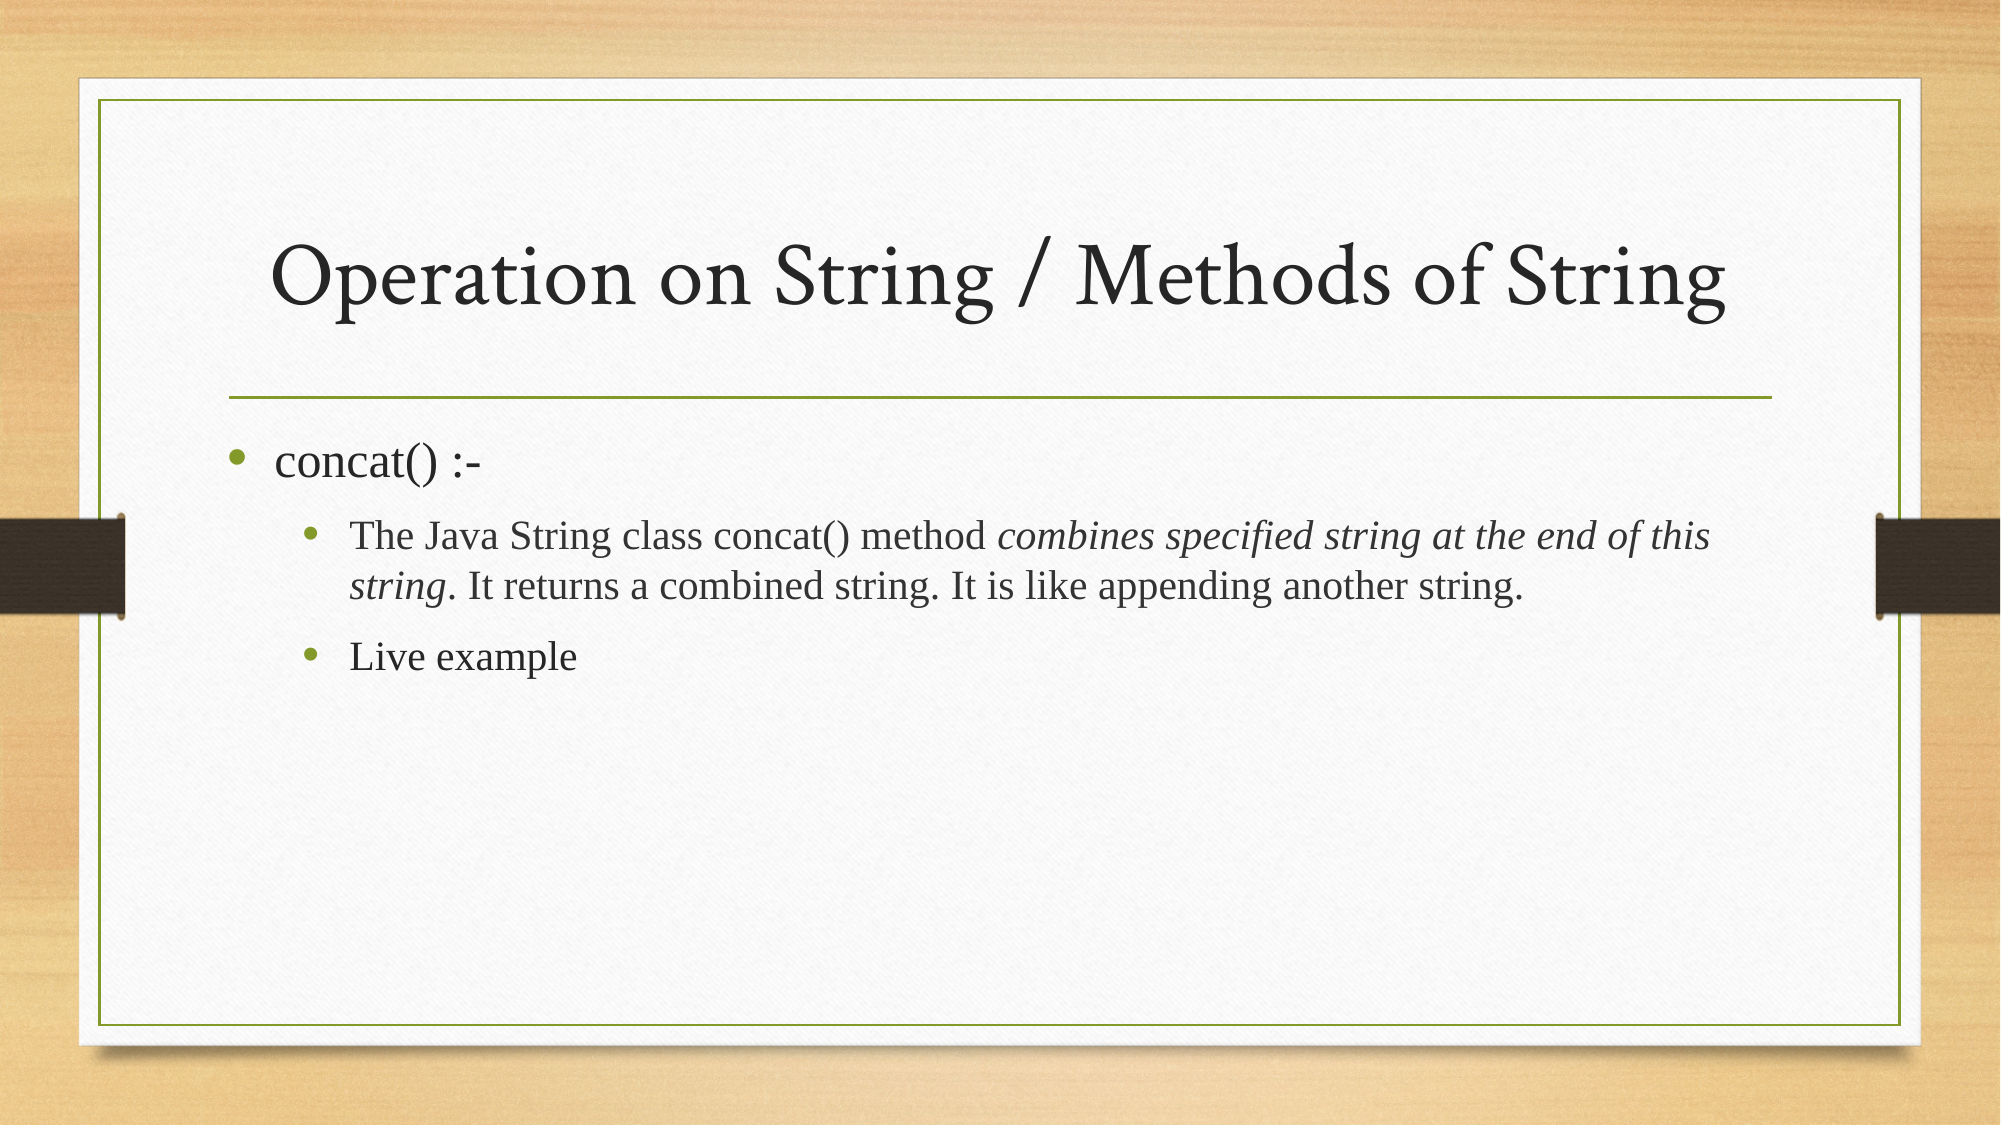

# Operation on String / Methods of String
concat() :-
The Java String class concat() method combines specified string at the end of this string. It returns a combined string. It is like appending another string.
Live example